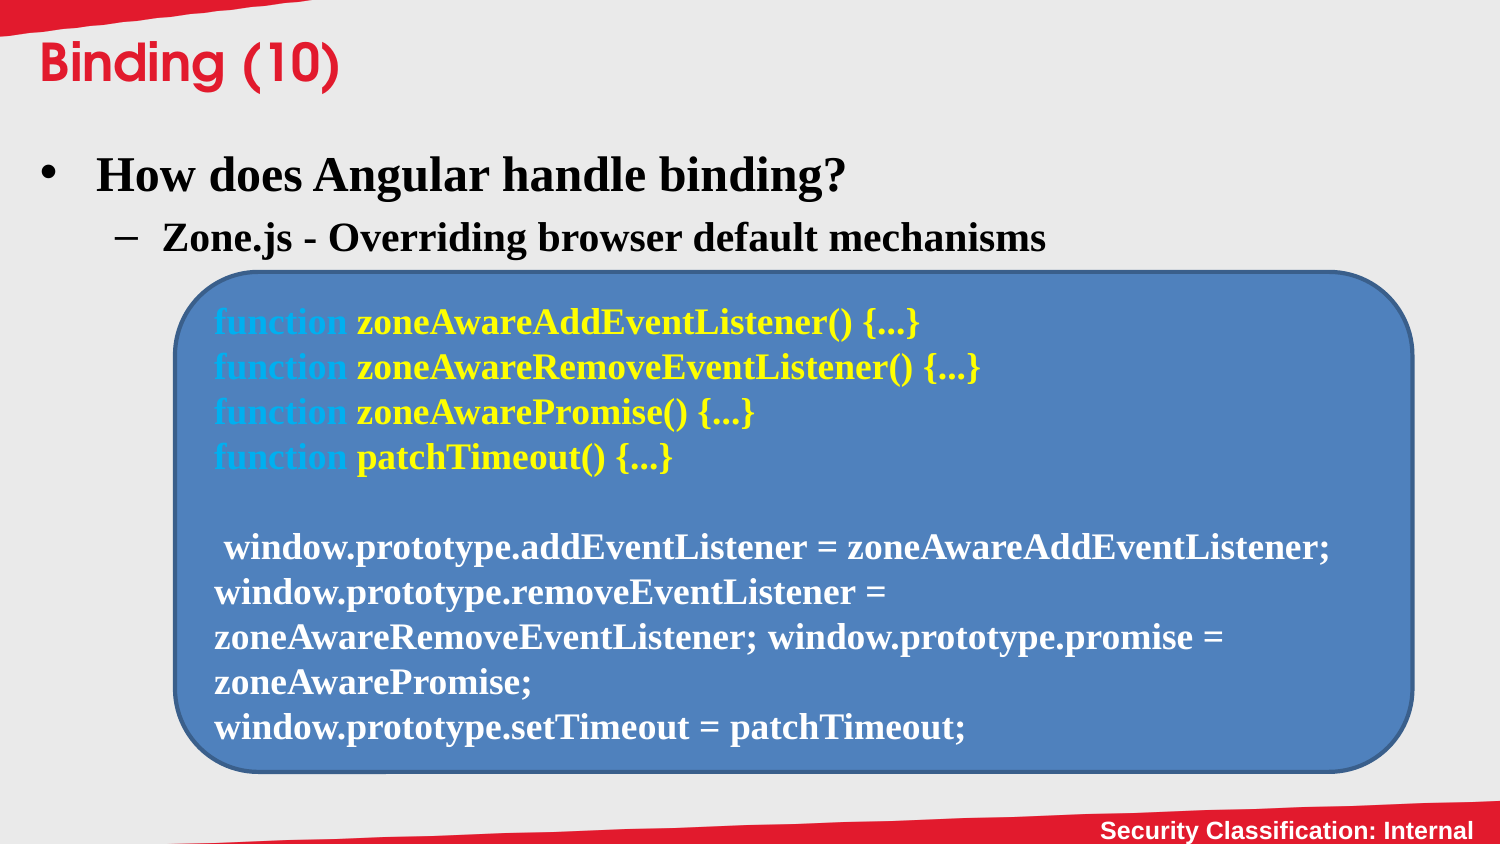

# Binding (10)
How does Angular handle binding?
Zone.js - Overriding browser default mechanisms

function zoneAwareAddEventListener() {...}
function zoneAwareRemoveEventListener() {...}
function zoneAwarePromise() {...}
function patchTimeout() {...}

 window.prototype.addEventListener = zoneAwareAddEventListener; window.prototype.removeEventListener = zoneAwareRemoveEventListener; window.prototype.promise = zoneAwarePromise;
window.prototype.setTimeout = patchTimeout;